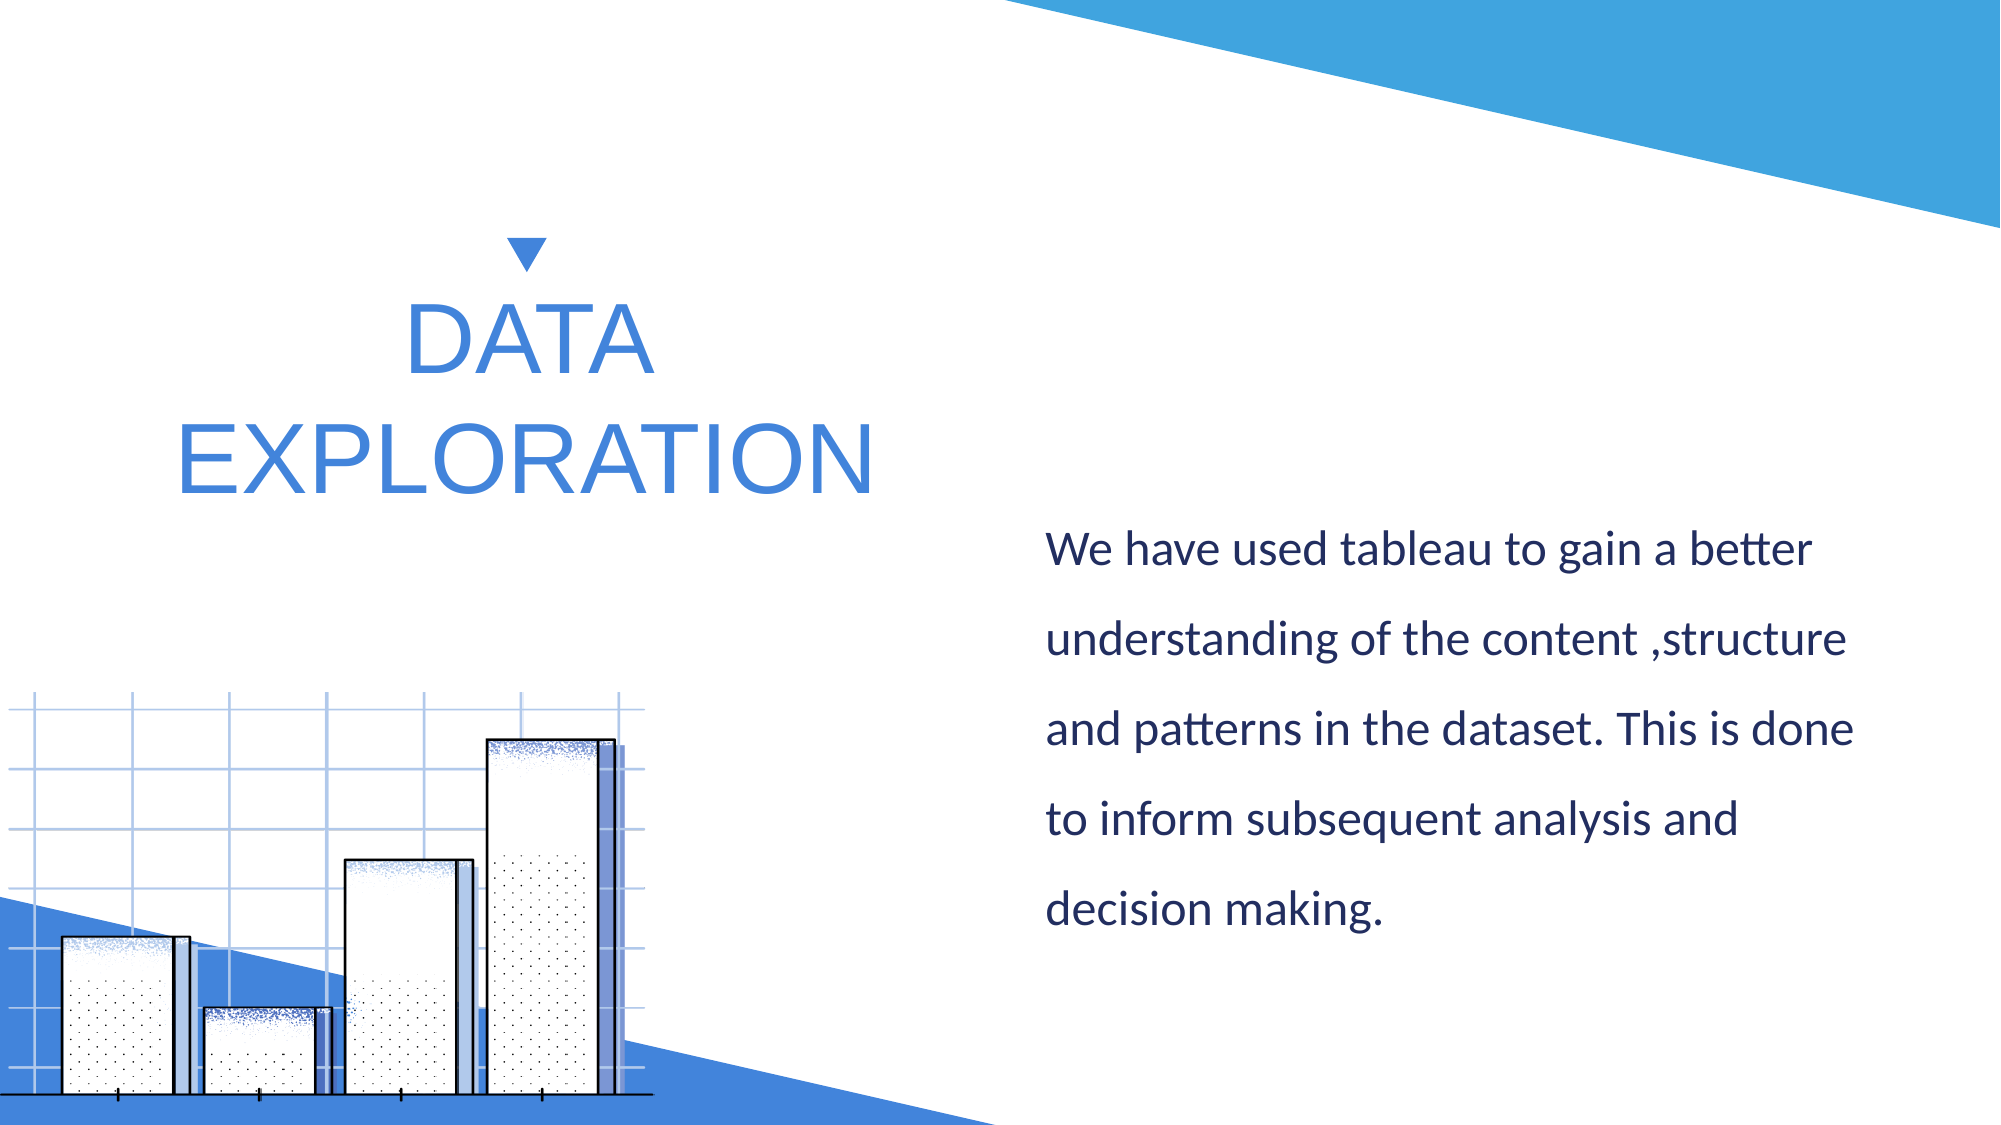

DATA EXPLORATION
We have used tableau to gain a better understanding of the content ,structure and patterns in the dataset. This is done to inform subsequent analysis and decision making.